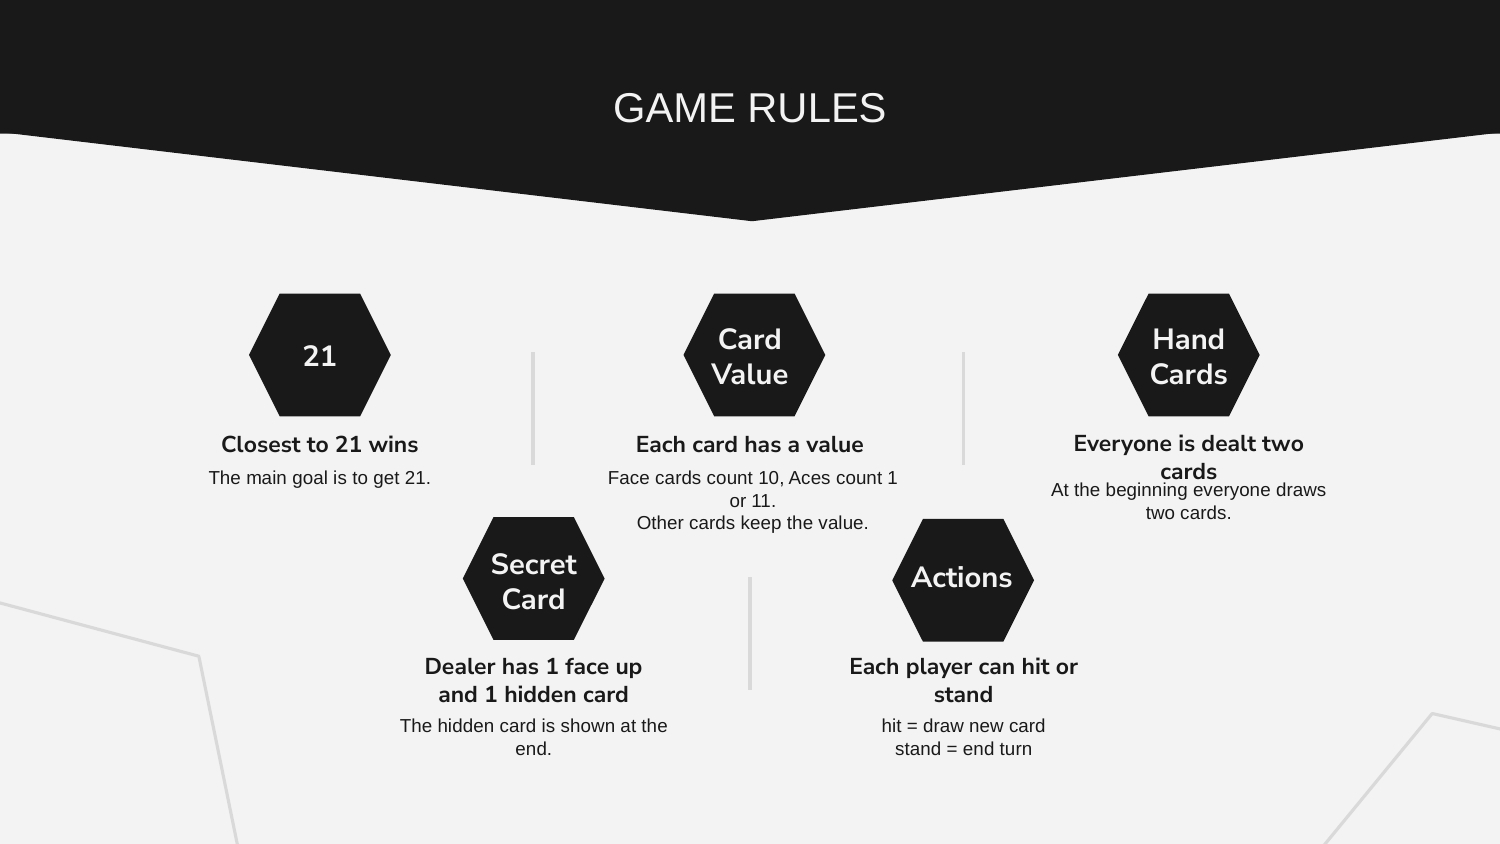

GAME RULES

21
Card
Value
Hand
Cards
# Closest to 21 wins
Each card has a value
Everyone is dealt two cards
The main goal is to get 21.
Face cards count 10, Aces count 1 or 11.
Other cards keep the value.
At the beginning everyone draws two cards.

Actions
Secret
Card

Dealer has 1 face up and 1 hidden card
Each player can hit or stand
The hidden card is shown at the end.
hit = draw new card
stand = end turn